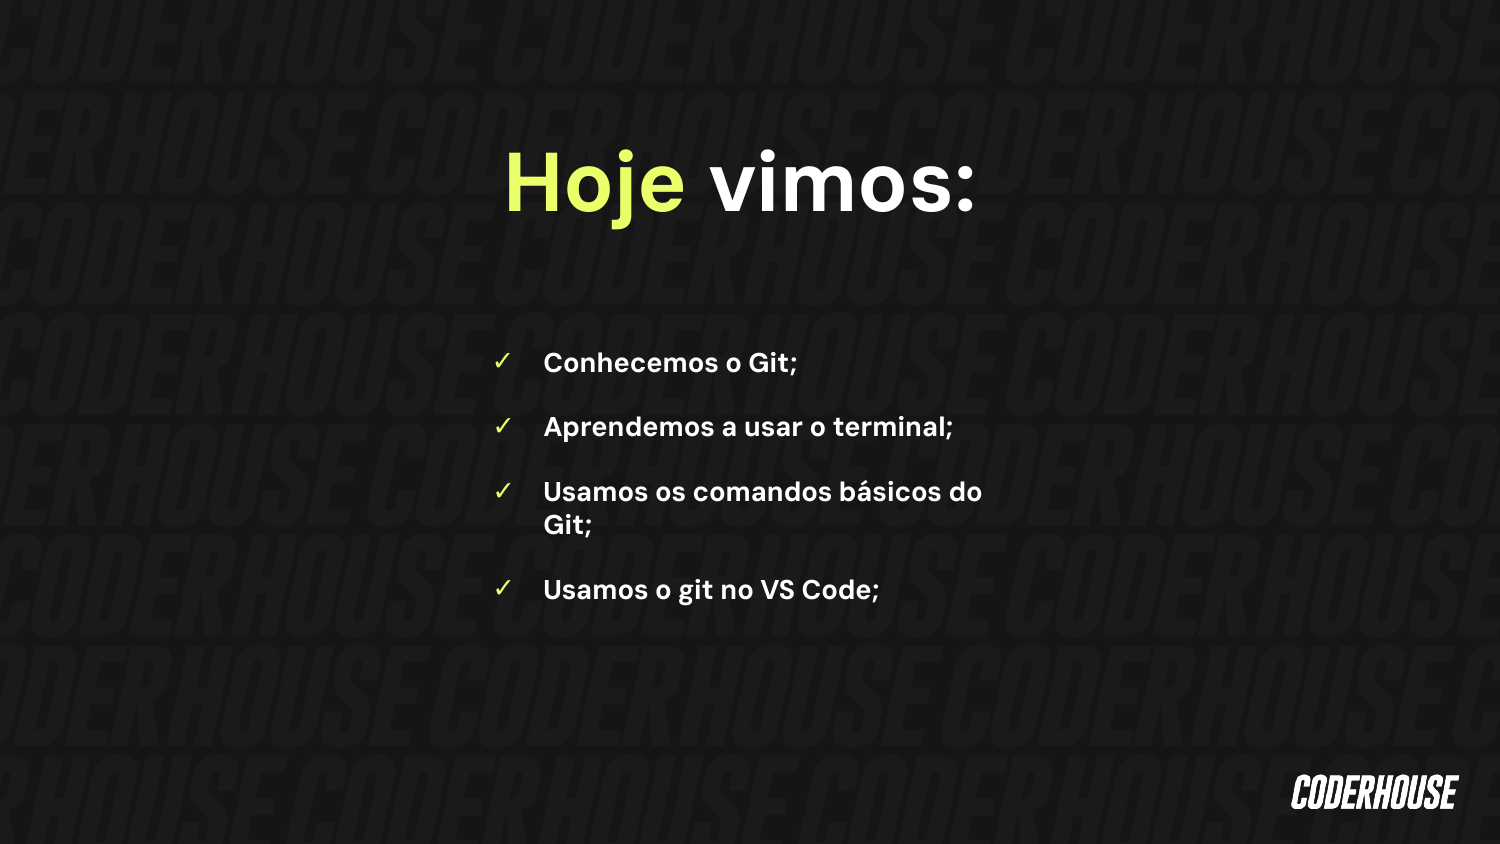

Hoje vimos:
Conhecemos o Git;

Aprendemos a usar o terminal;

Usamos os comandos básicos do Git;

Usamos o git no VS Code;